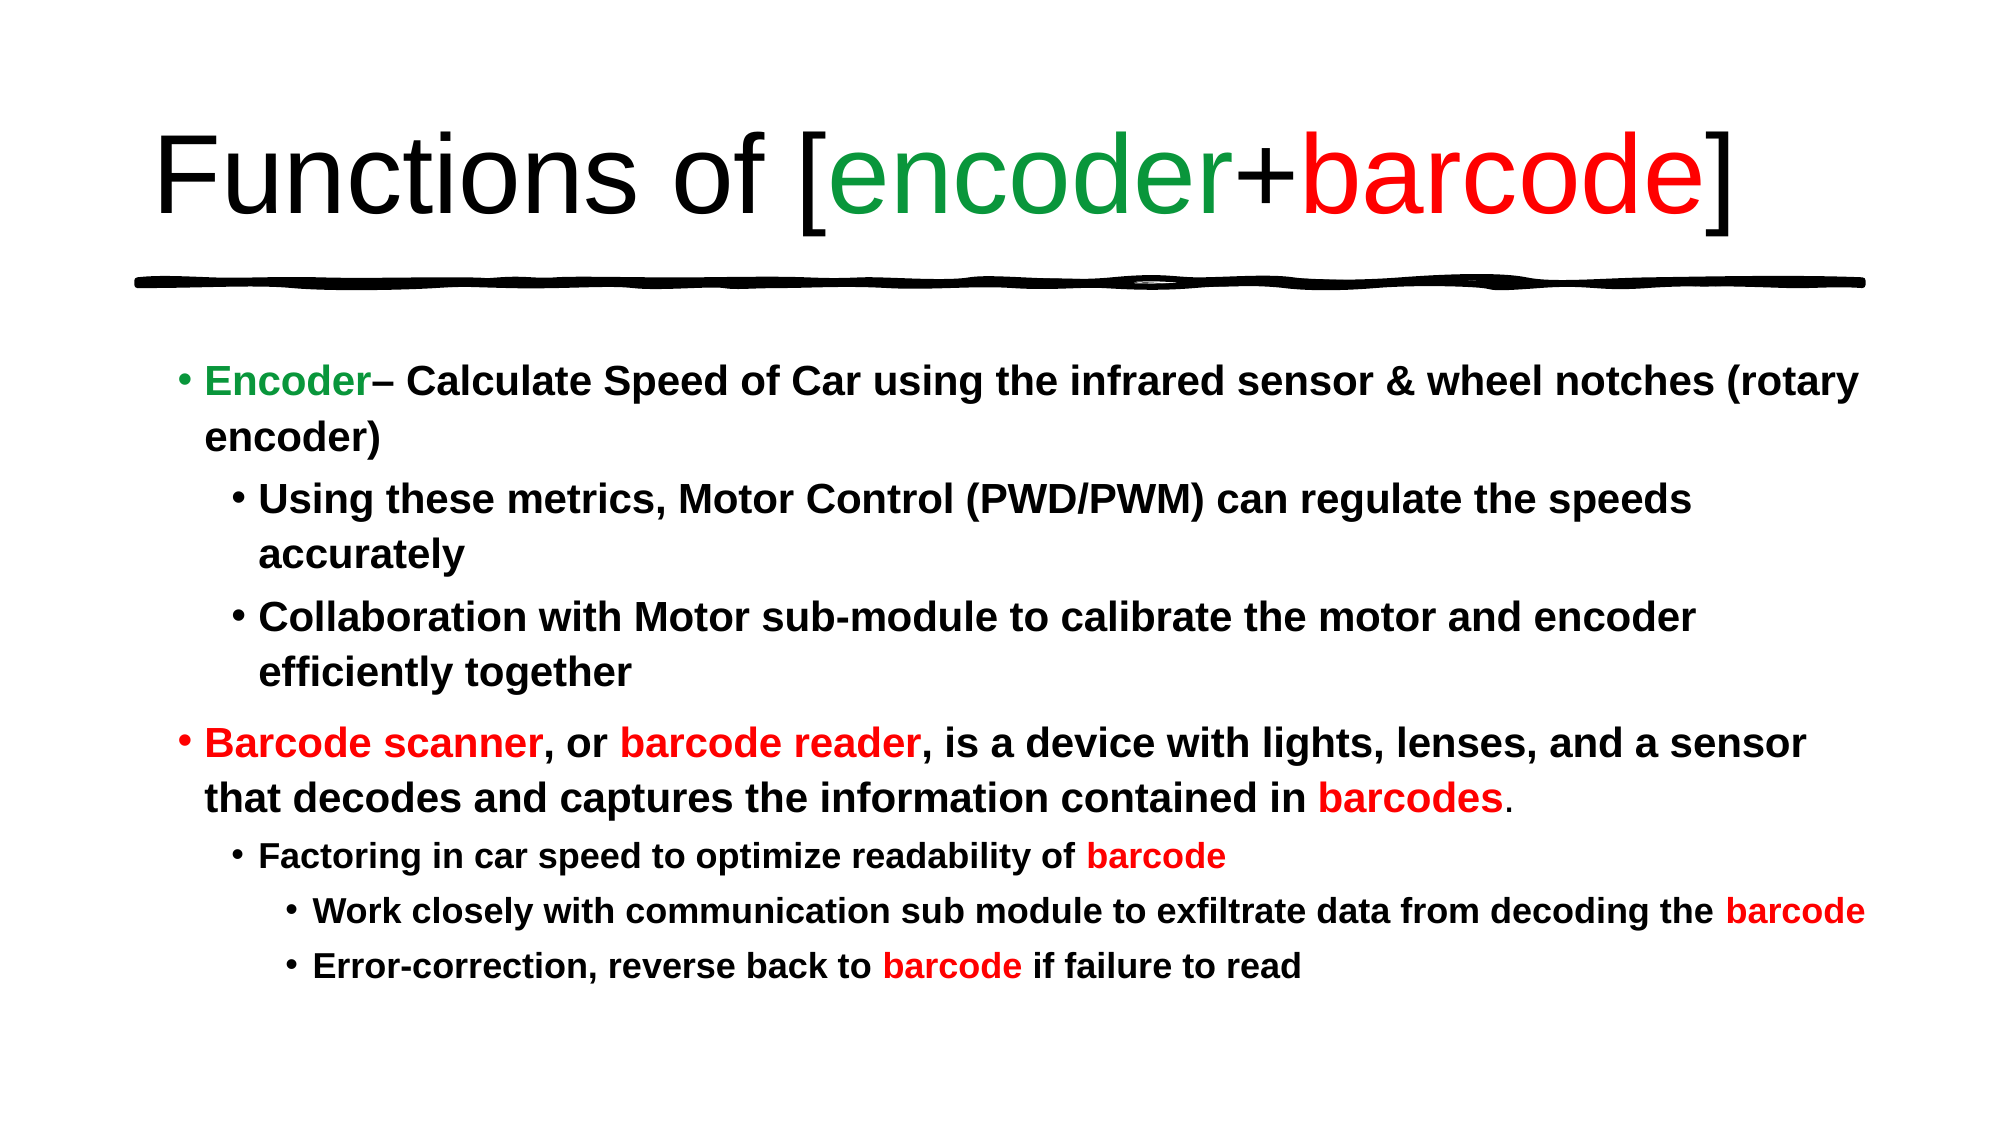

# Functions of [encoder+barcode]

Encoder– Calculate Speed of Car using the infrared sensor & wheel notches (rotary encoder)
Using these metrics, Motor Control (PWD/PWM) can regulate the speeds accurately
Collaboration with Motor sub-module to calibrate the motor and encoder efficiently together
Barcode scanner, or barcode reader, is a device with lights, lenses, and a sensor that decodes and captures the information contained in barcodes.
Factoring in car speed to optimize readability of barcode
Work closely with communication sub module to exfiltrate data from decoding the barcode
Error-correction, reverse back to barcode if failure to read